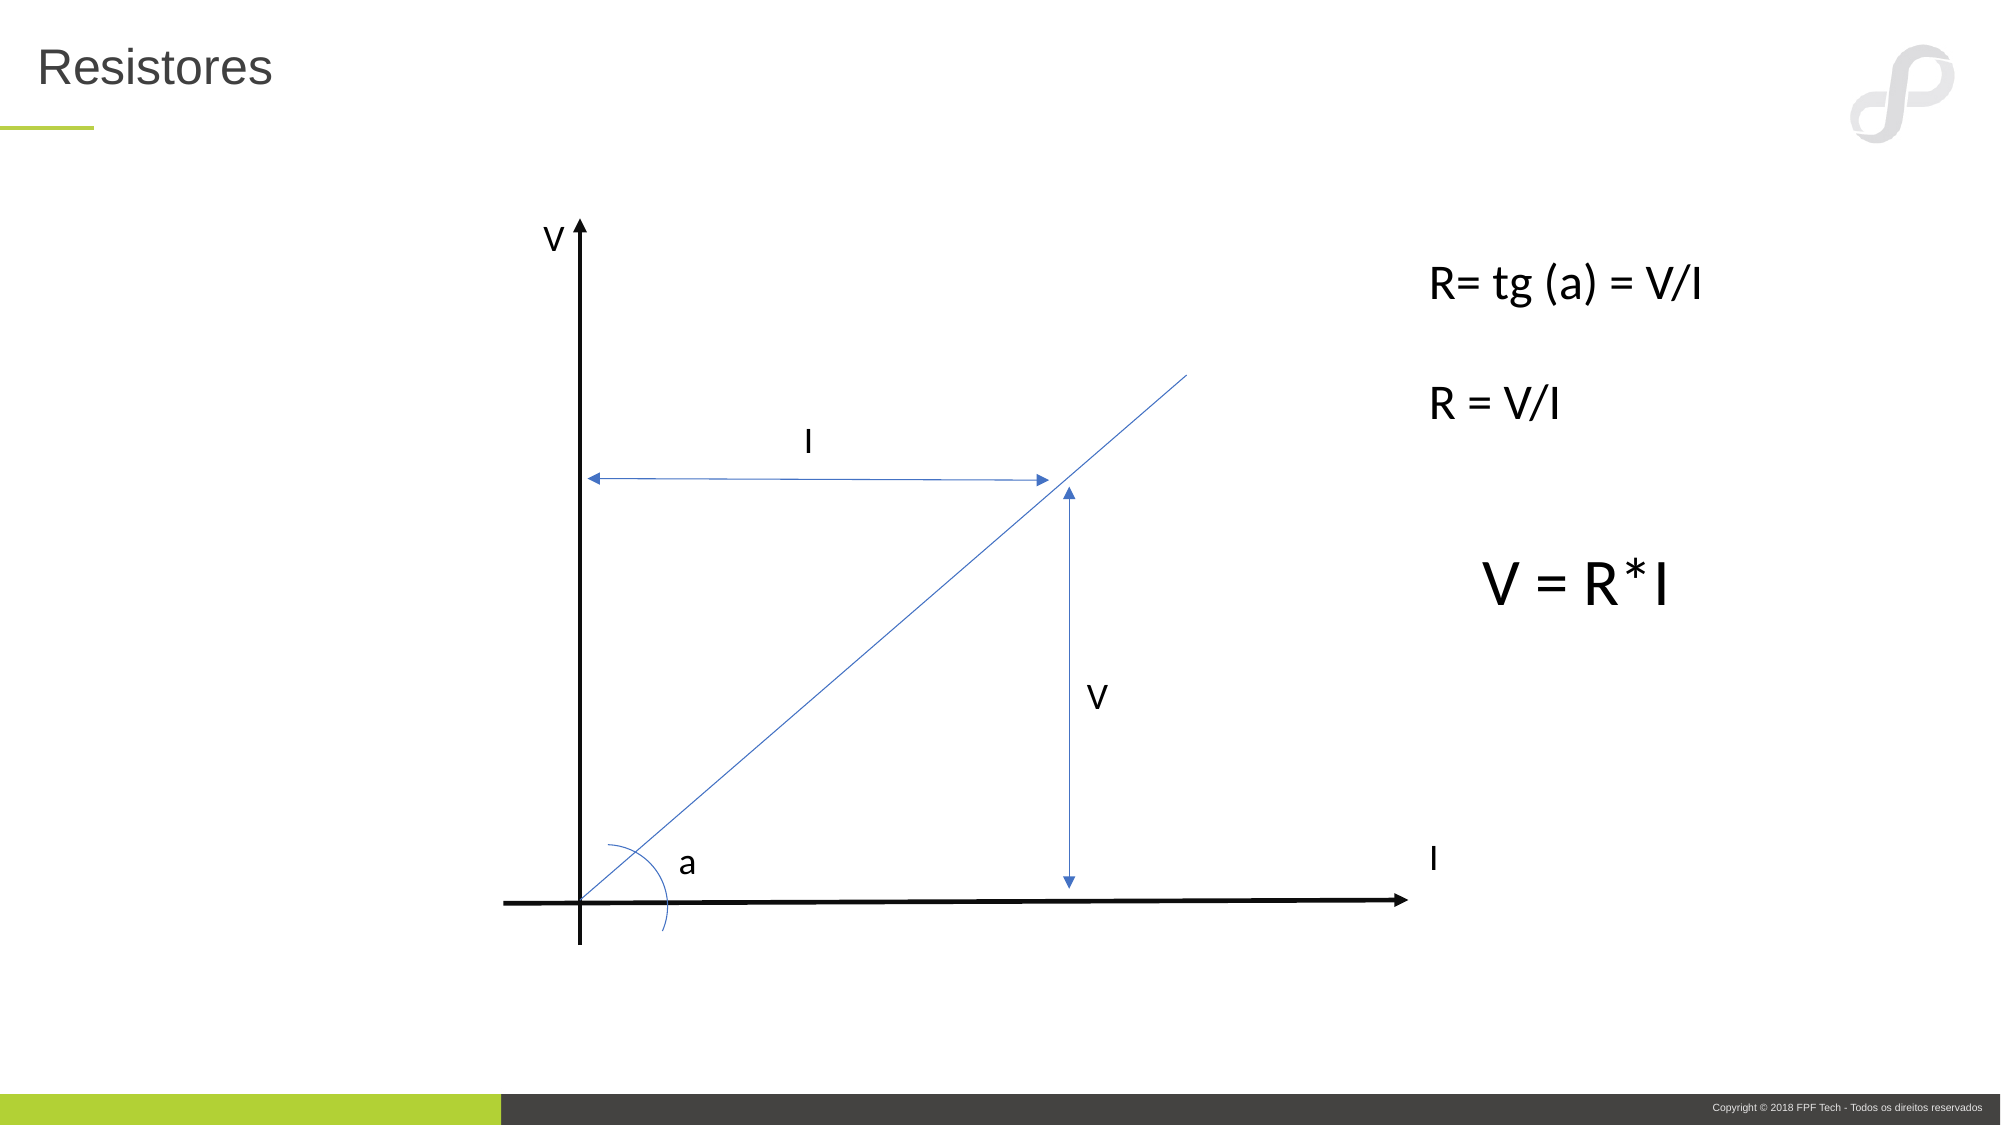

# Resistores
V
R= tg (a) = V/I

R = V/I
I
V = R*I
V
I
a